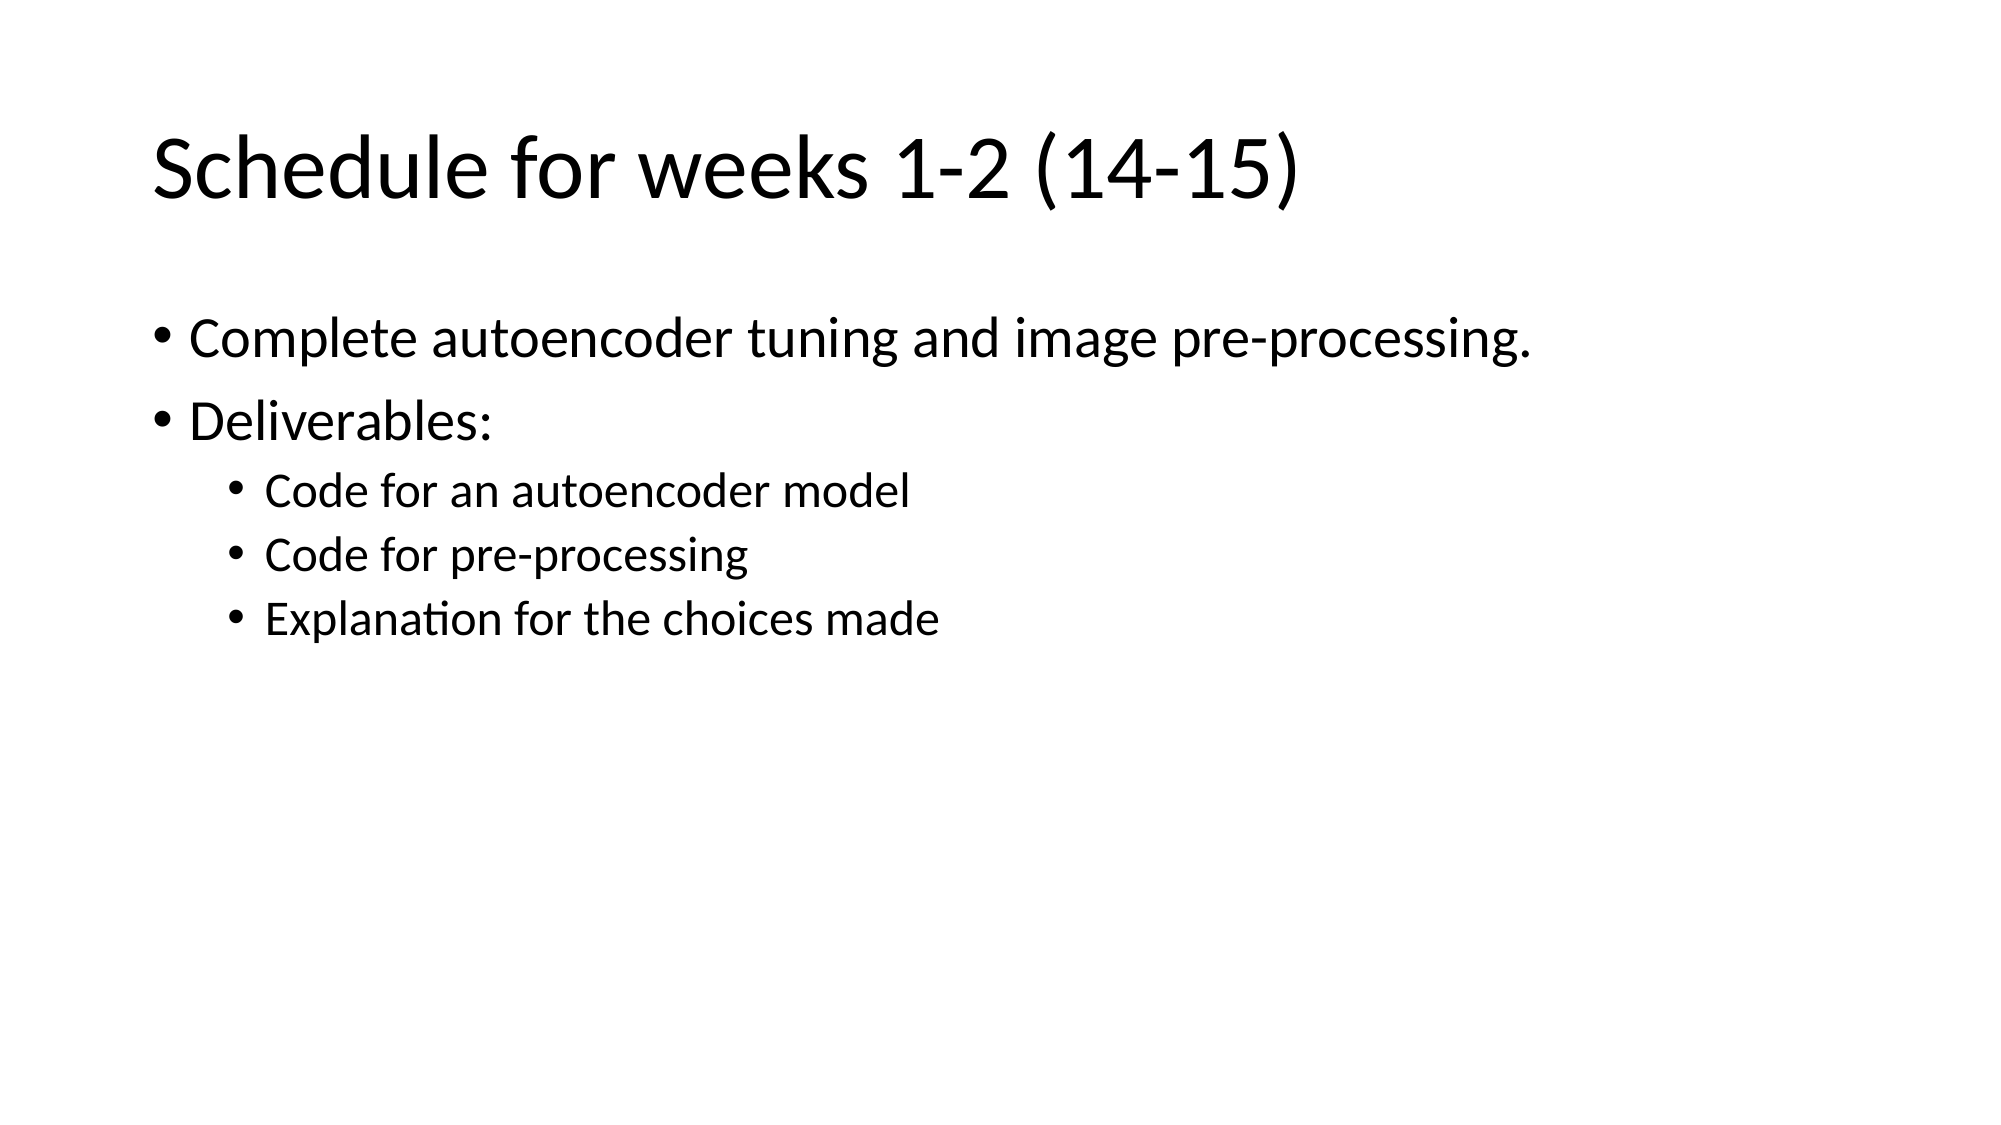

# Schedule for weeks 1-2 (14-15)
Complete autoencoder tuning and image pre-processing.
Deliverables:
Code for an autoencoder model
Code for pre-processing
Explanation for the choices made